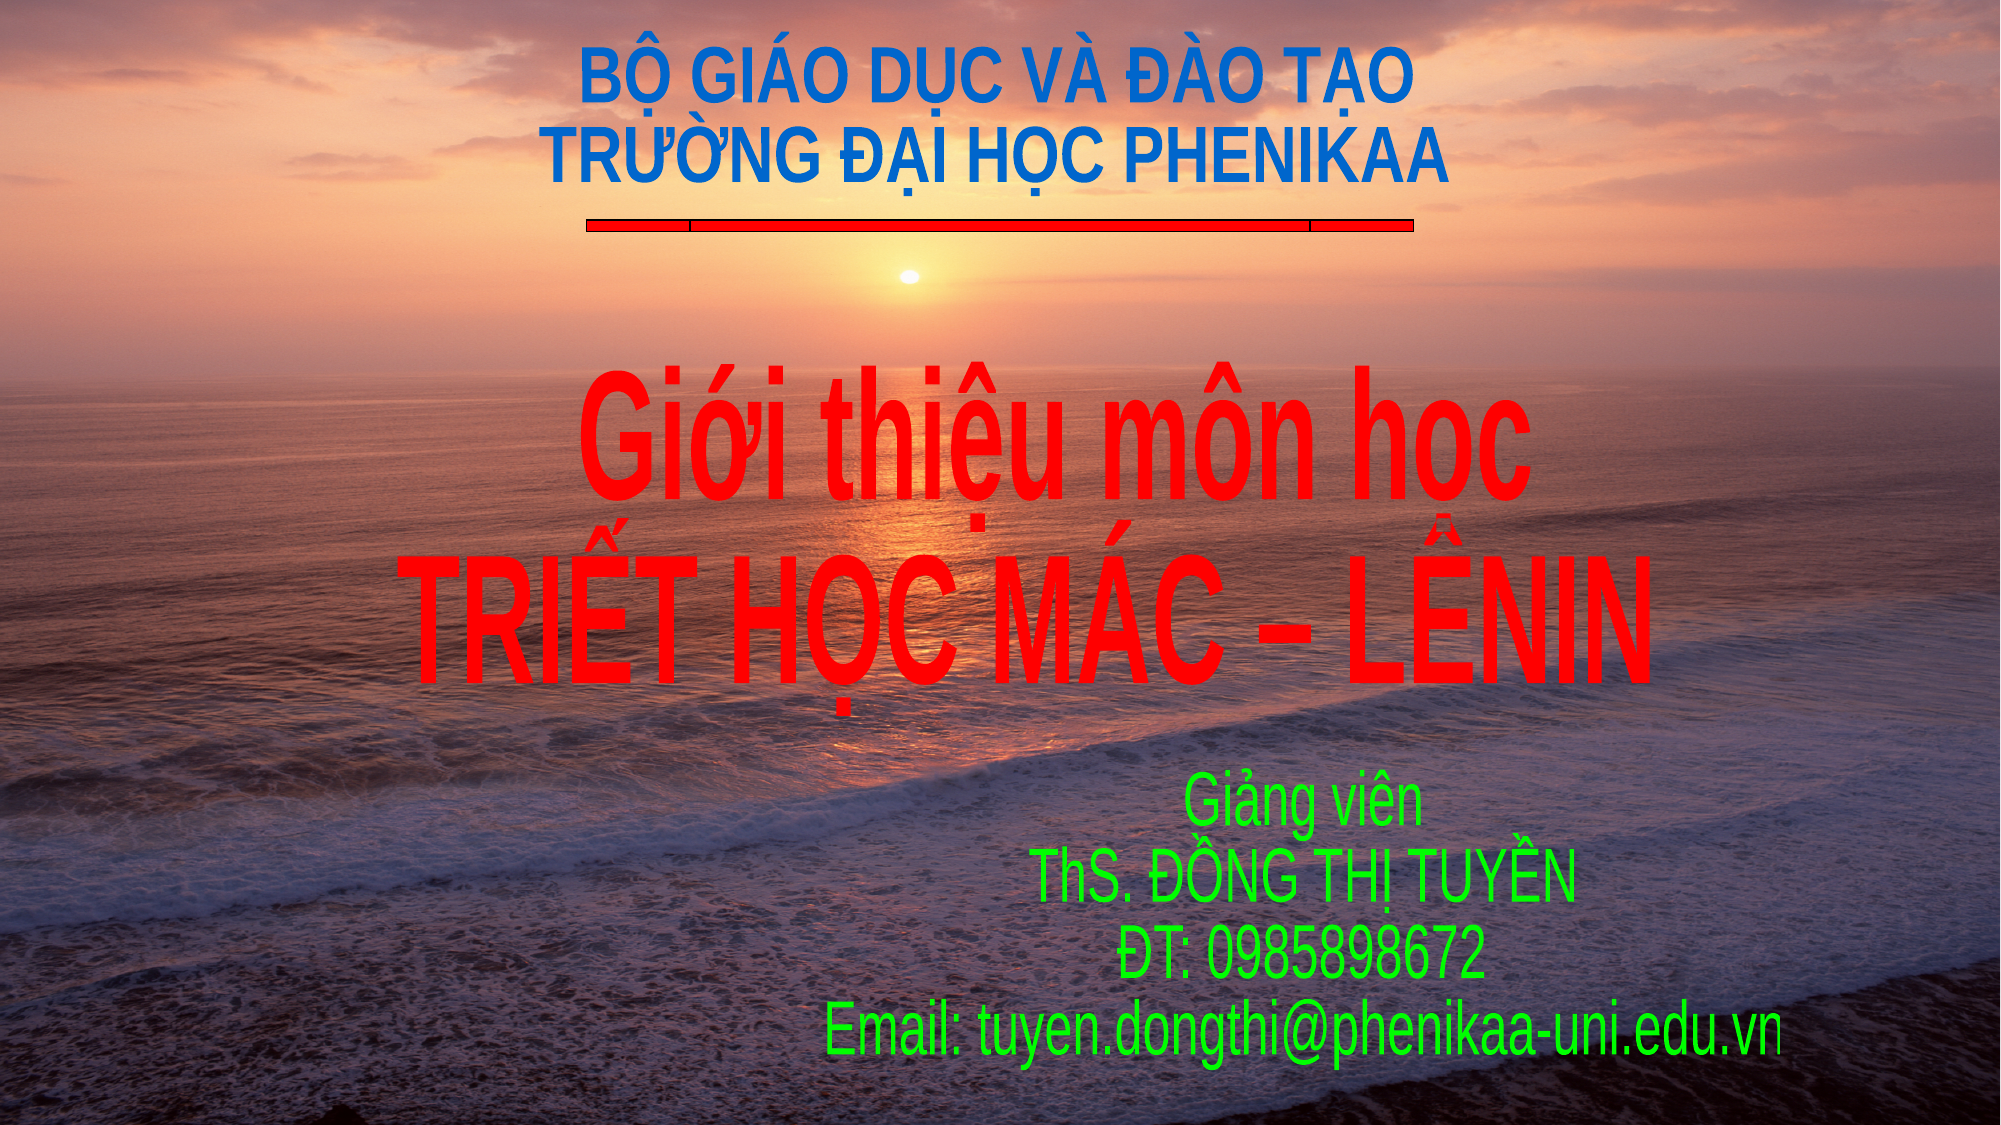

BỘ GIÁO DỤC VÀ ĐÀO TẠO
TRƯỜNG ĐẠI HỌC PHENIKAA

 Giới thiệu môn học
TRIẾT HỌC MÁC – LÊNIN
Giảng viên
ThS. ĐỒNG THỊ TUYỀN
ĐT: 0985898672
Email: tuyen.dongthi@phenikaa-uni.edu.vn